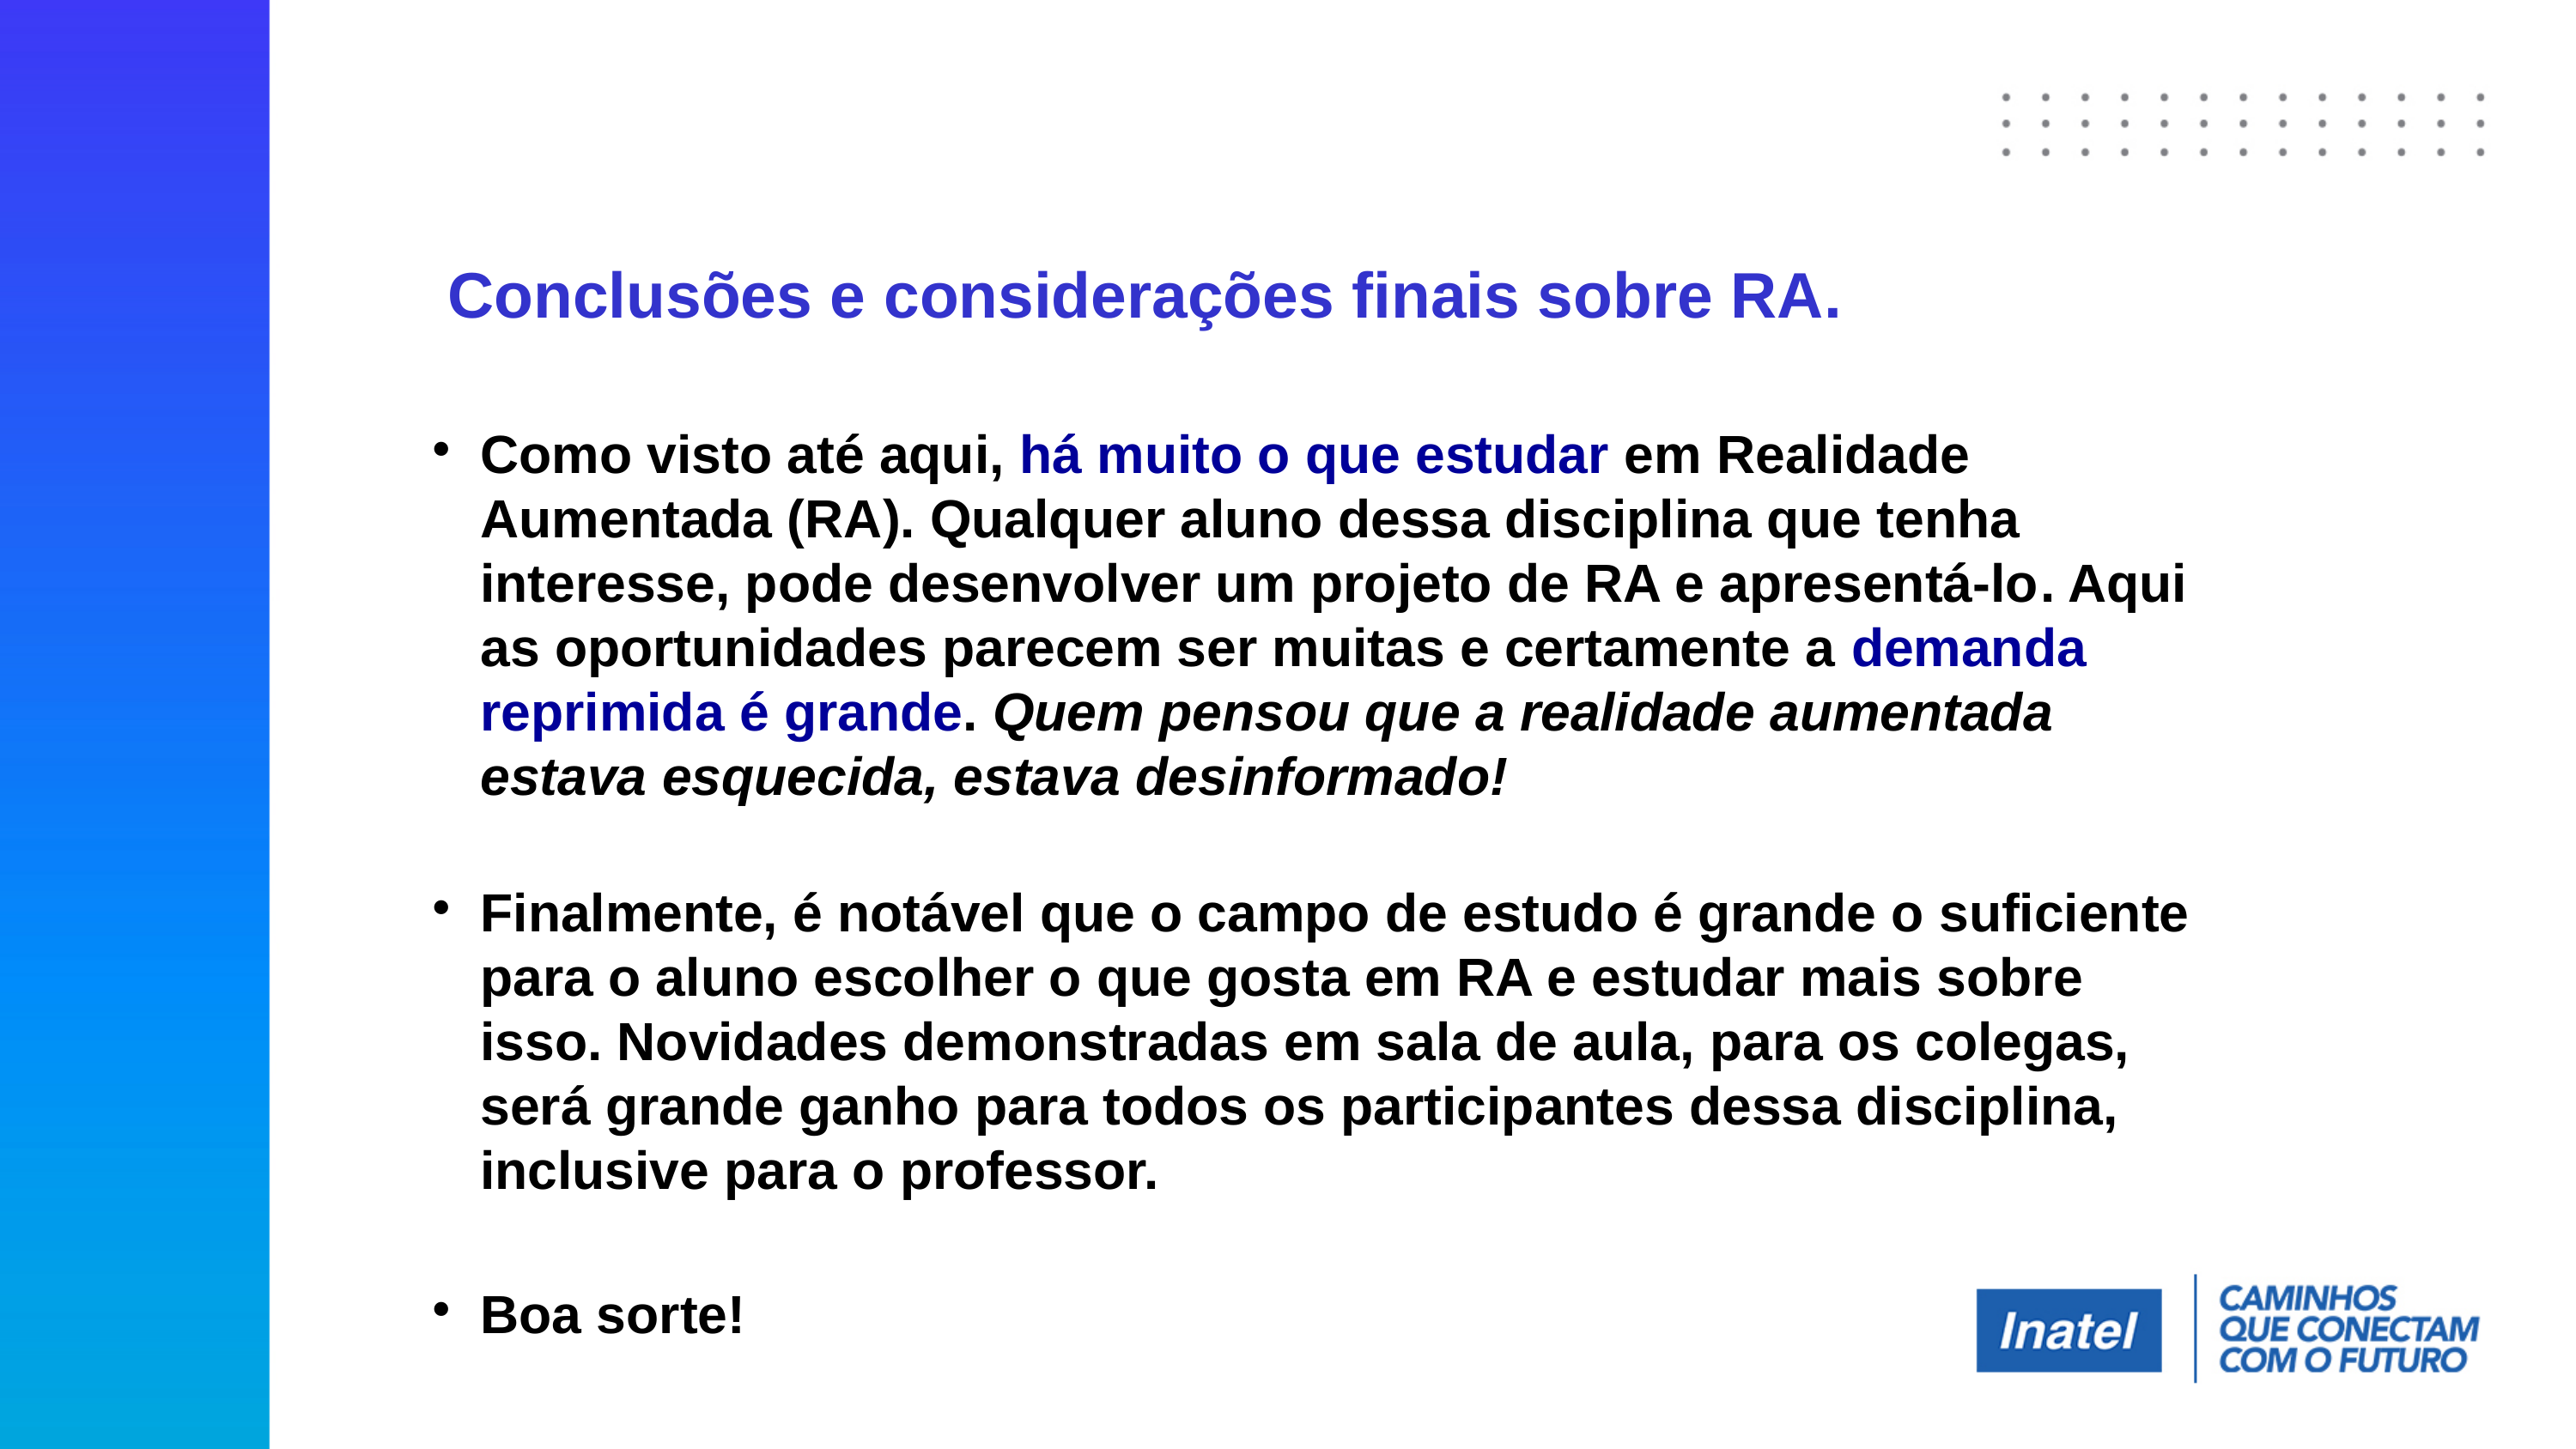

Conclusões e considerações finais sobre RA.
Como visto até aqui, há muito o que estudar em Realidade Aumentada (RA). Qualquer aluno dessa disciplina que tenha interesse, pode desenvolver um projeto de RA e apresentá-lo. Aqui as oportunidades parecem ser muitas e certamente a demanda reprimida é grande. Quem pensou que a realidade aumentada estava esquecida, estava desinformado!

Finalmente, é notável que o campo de estudo é grande o suficiente para o aluno escolher o que gosta em RA e estudar mais sobre isso. Novidades demonstradas em sala de aula, para os colegas, será grande ganho para todos os participantes dessa disciplina, inclusive para o professor.

Boa sorte!